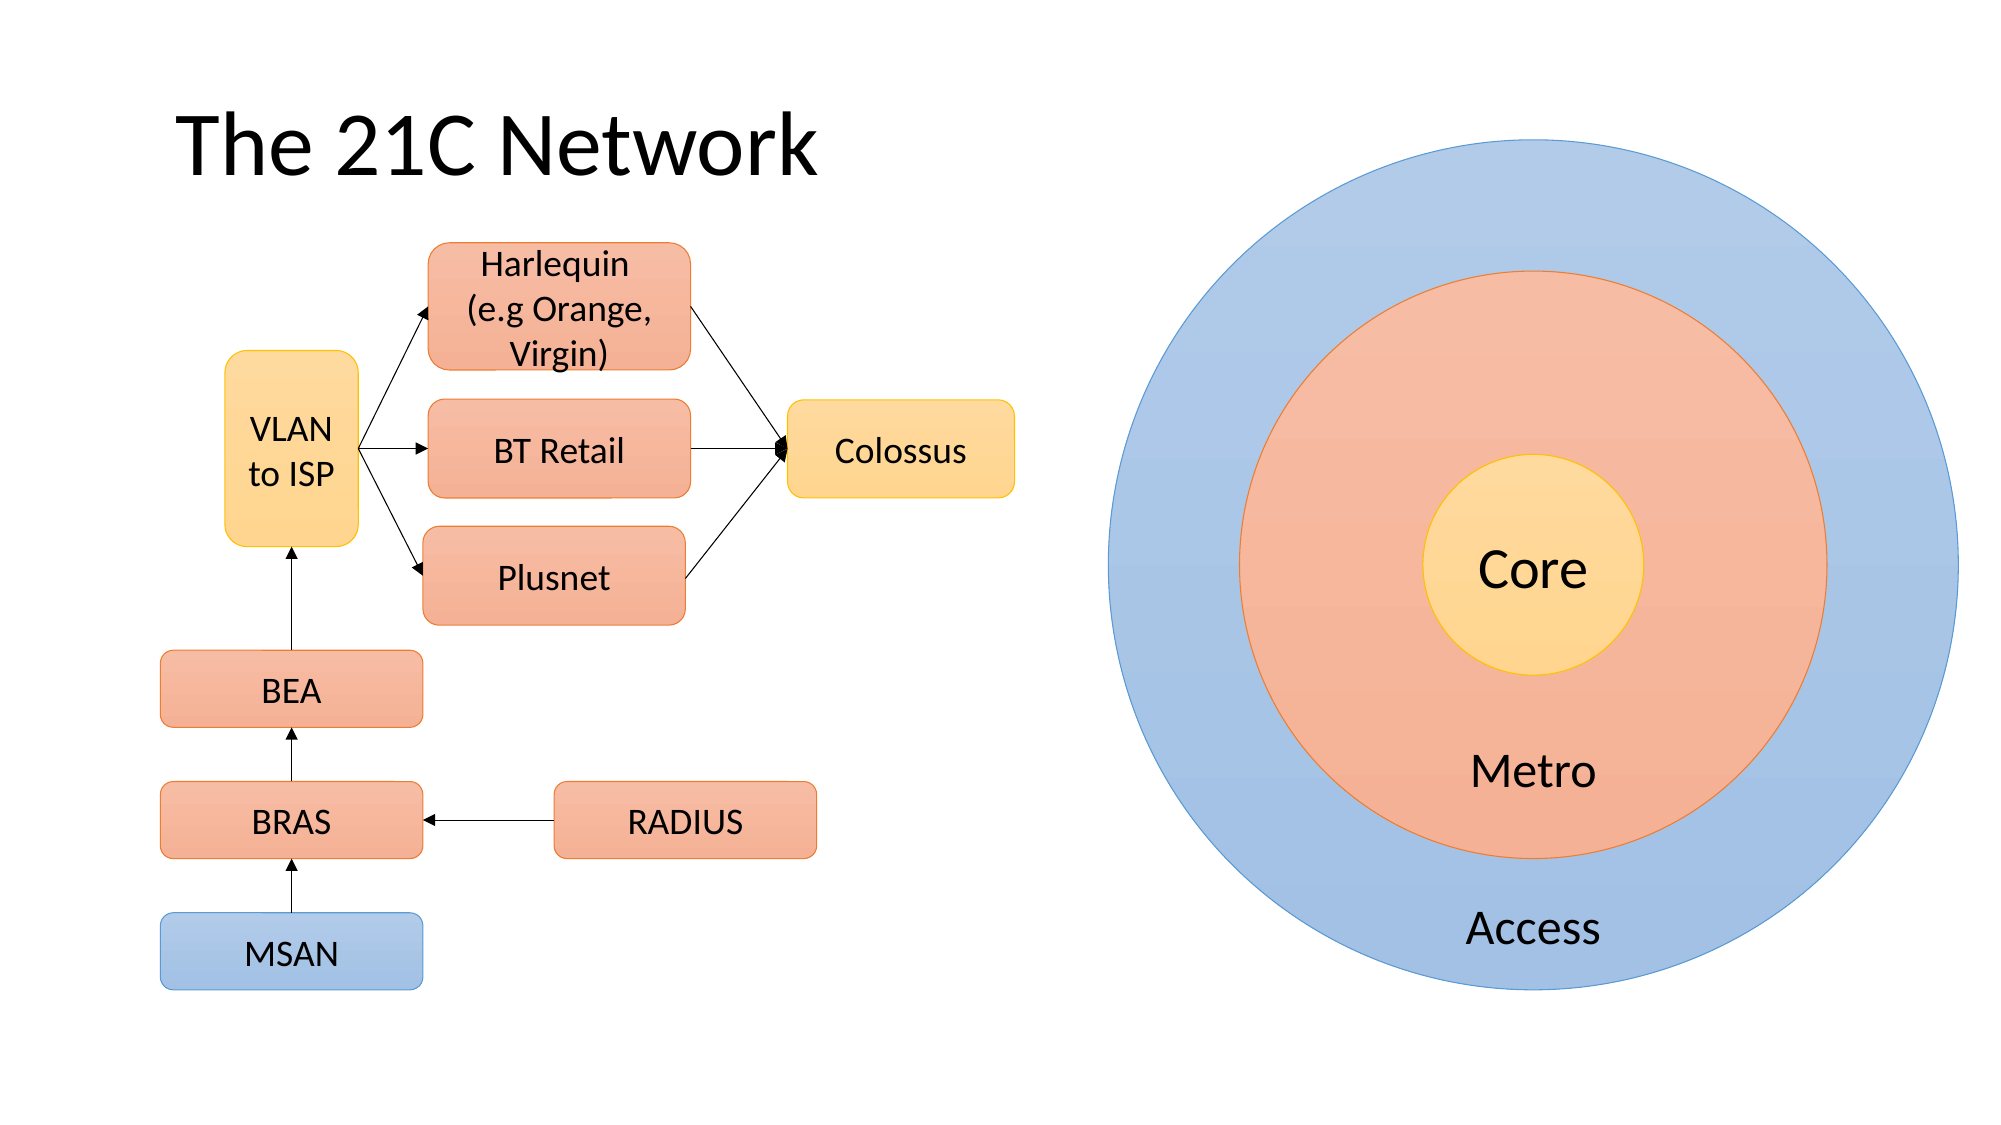

# The 21C Network

Access
Harlequin
(e.g Orange, Virgin)

Metro
VLAN to ISP
BT Retail
Colossus
Core
Plusnet
BEA
BRAS
RADIUS
MSAN